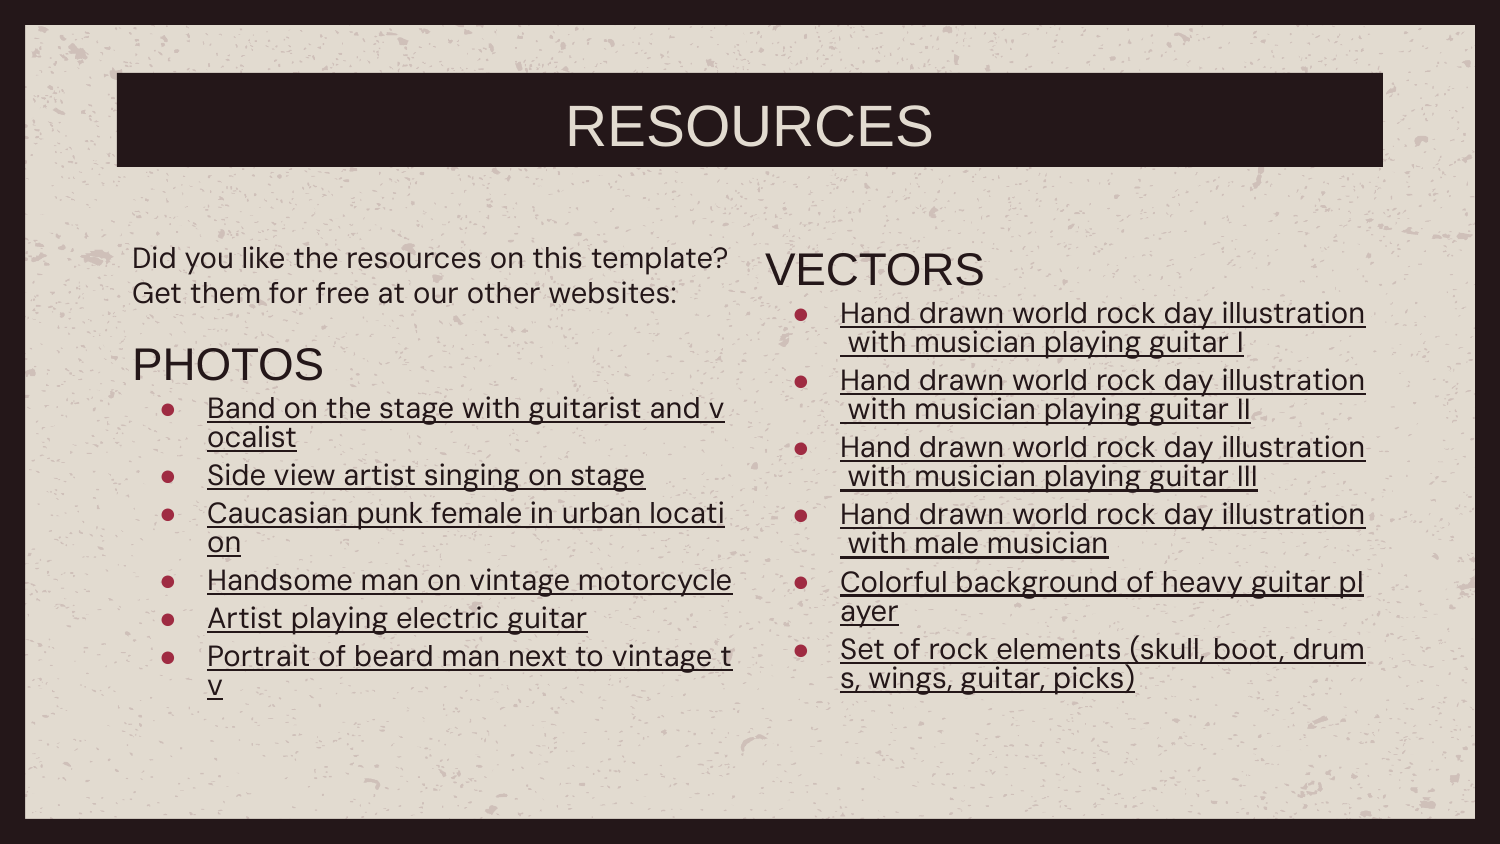

# RESOURCES
Did you like the resources on this template? Get them for free at our other websites:
PHOTOS
Band on the stage with guitarist and vocalist
Side view artist singing on stage
Caucasian punk female in urban location
Handsome man on vintage motorcycle
Artist playing electric guitar
Portrait of beard man next to vintage tv
VECTORS
Hand drawn world rock day illustration with musician playing guitar I
Hand drawn world rock day illustration with musician playing guitar II
Hand drawn world rock day illustration with musician playing guitar III
Hand drawn world rock day illustration with male musician
Colorful background of heavy guitar player
Set of rock elements (skull, boot, drums, wings, guitar, picks)